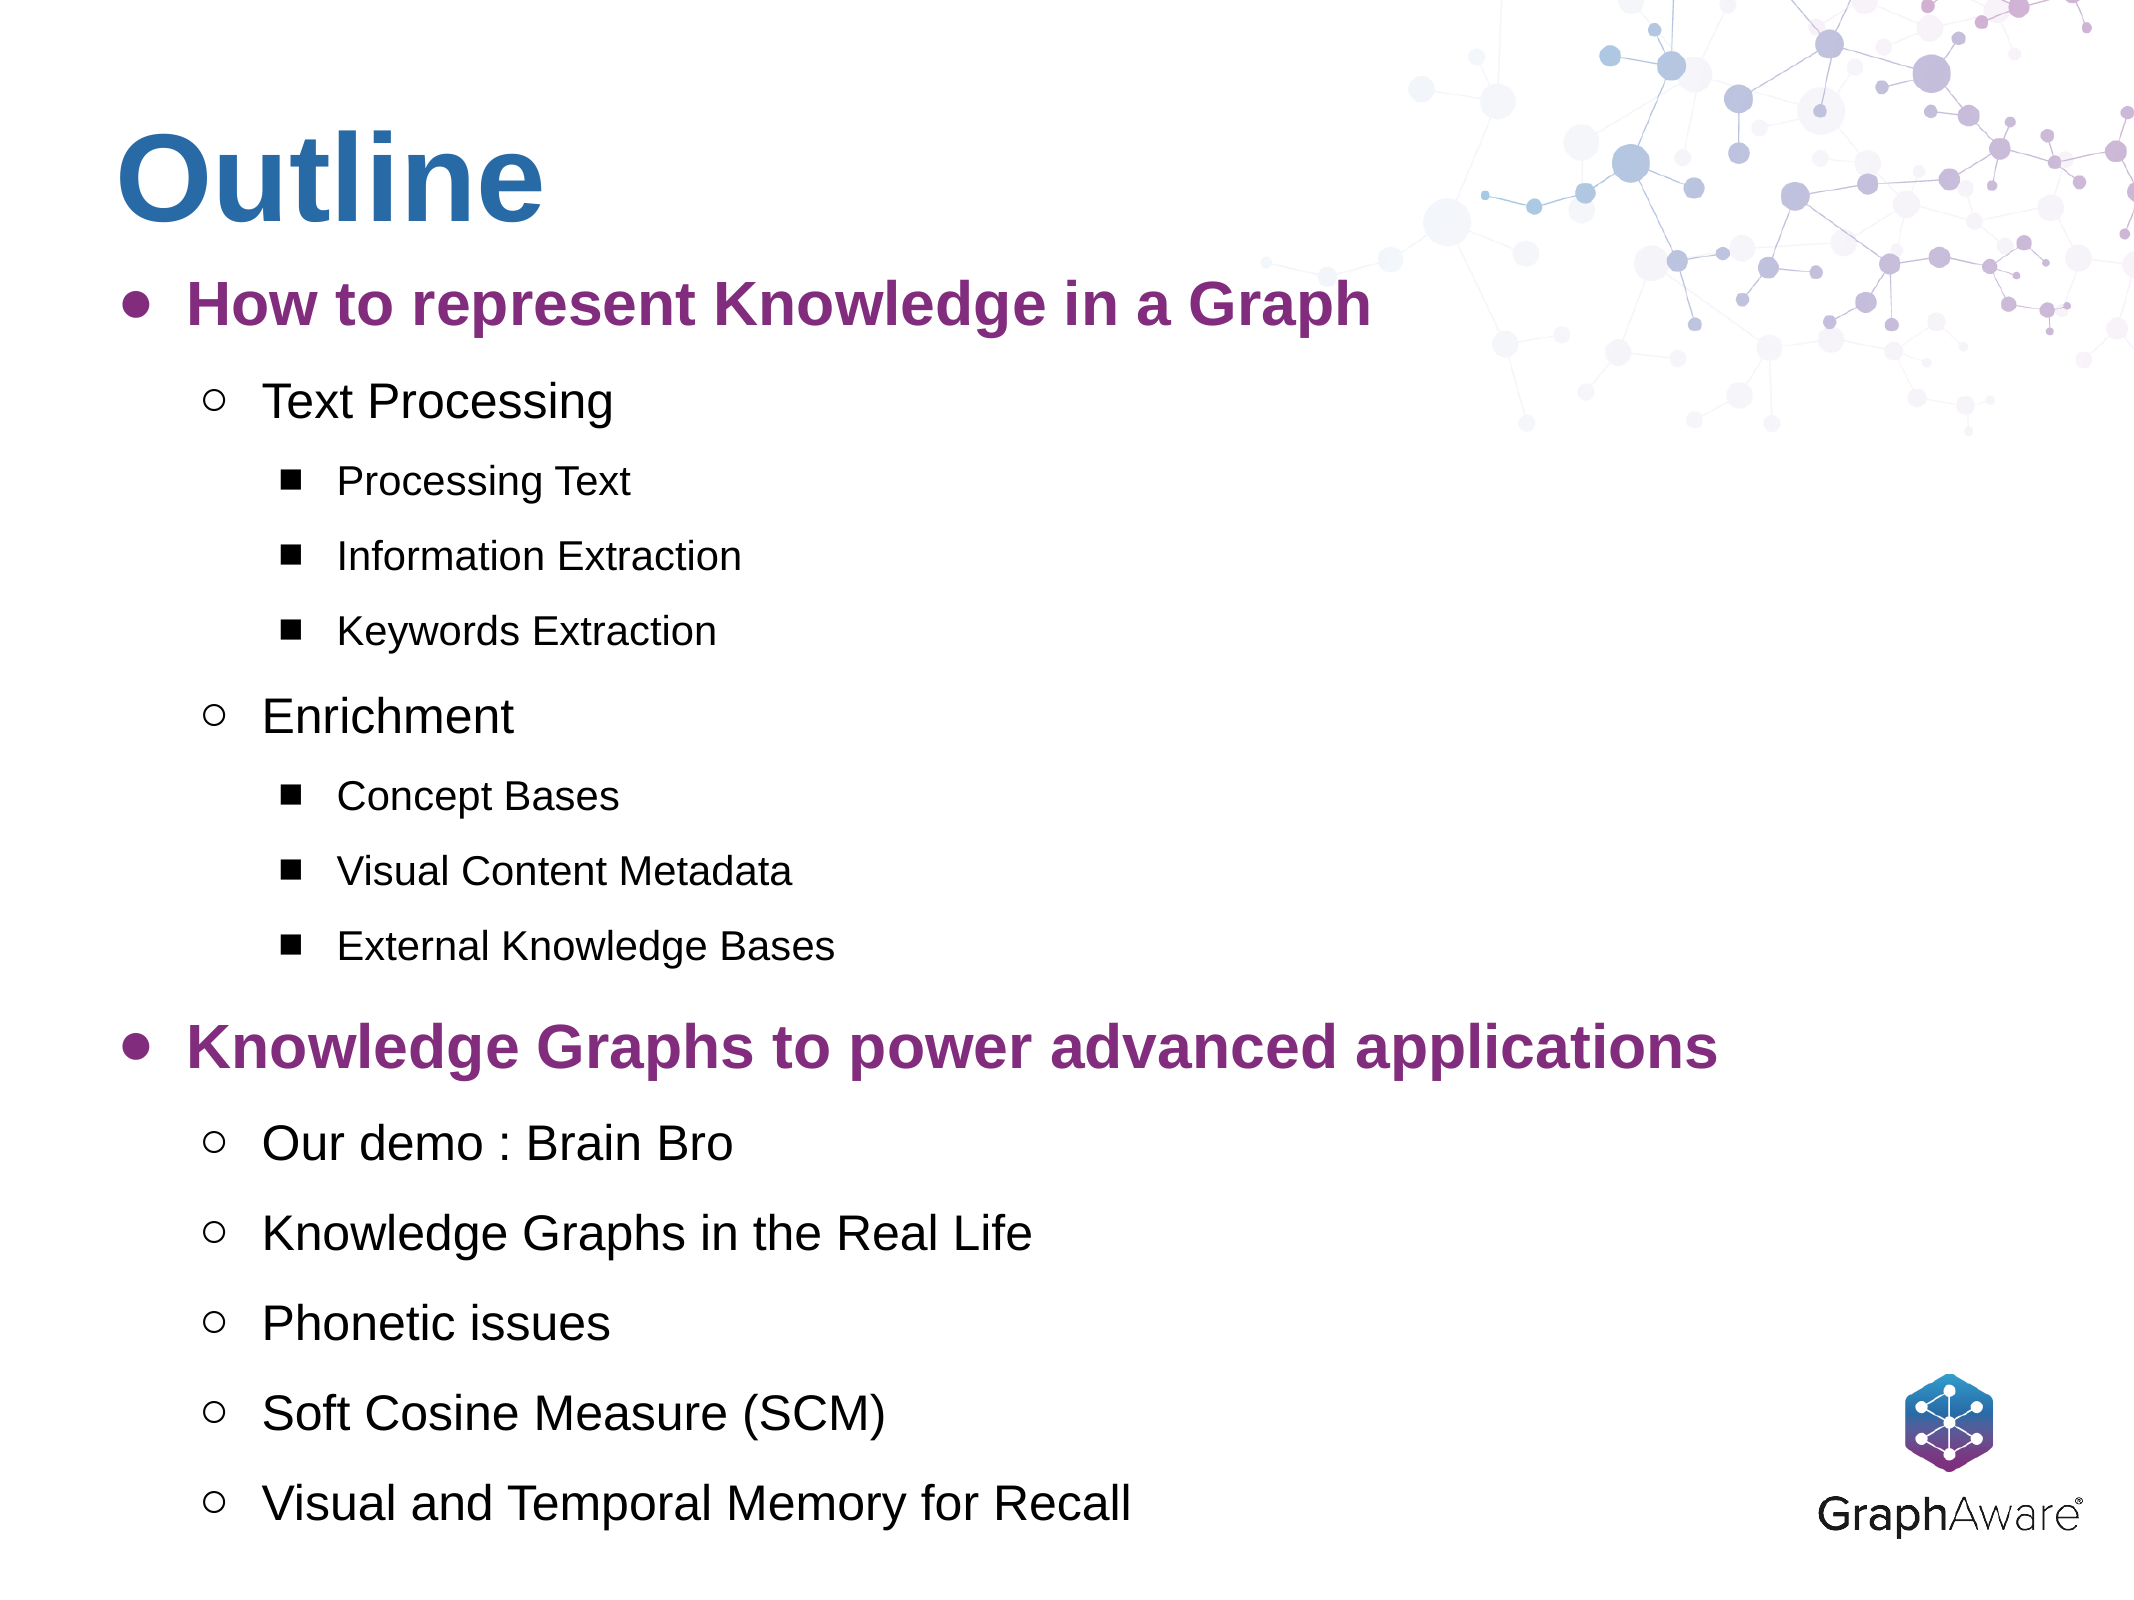

# Outline
How to represent Knowledge in a Graph
Text Processing
Processing Text
Information Extraction
Keywords Extraction
Enrichment
Concept Bases
Visual Content Metadata
External Knowledge Bases
Knowledge Graphs to power advanced applications
Our demo : Brain Bro
Knowledge Graphs in the Real Life
Phonetic issues
Soft Cosine Measure (SCM)
Visual and Temporal Memory for Recall